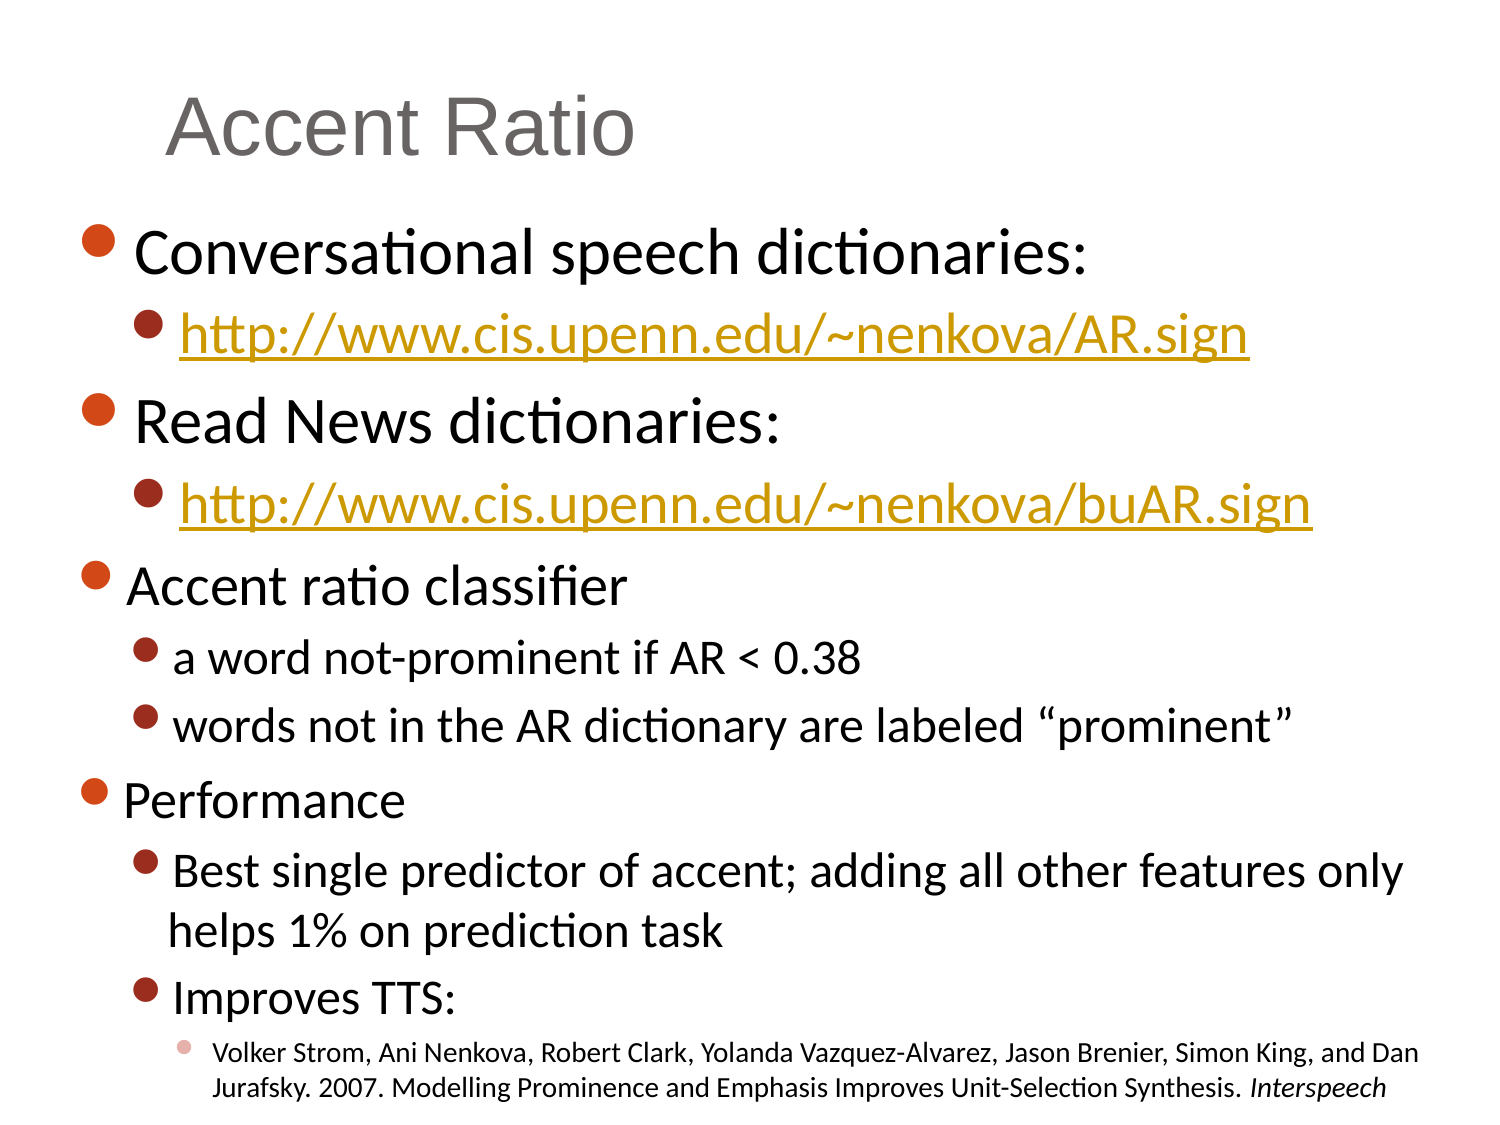

# Accent Ratio
Conversational speech dictionaries:
http://www.cis.upenn.edu/~nenkova/AR.sign
Read News dictionaries:
http://www.cis.upenn.edu/~nenkova/buAR.sign
Accent ratio classifier
a word not-prominent if AR < 0.38
words not in the AR dictionary are labeled “prominent”
Performance
Best single predictor of accent; adding all other features only helps 1% on prediction task
Improves TTS:
Volker Strom, Ani Nenkova, Robert Clark, Yolanda Vazquez-Alvarez, Jason Brenier, Simon King, and Dan Jurafsky. 2007. Modelling Prominence and Emphasis Improves Unit-Selection Synthesis. Interspeech